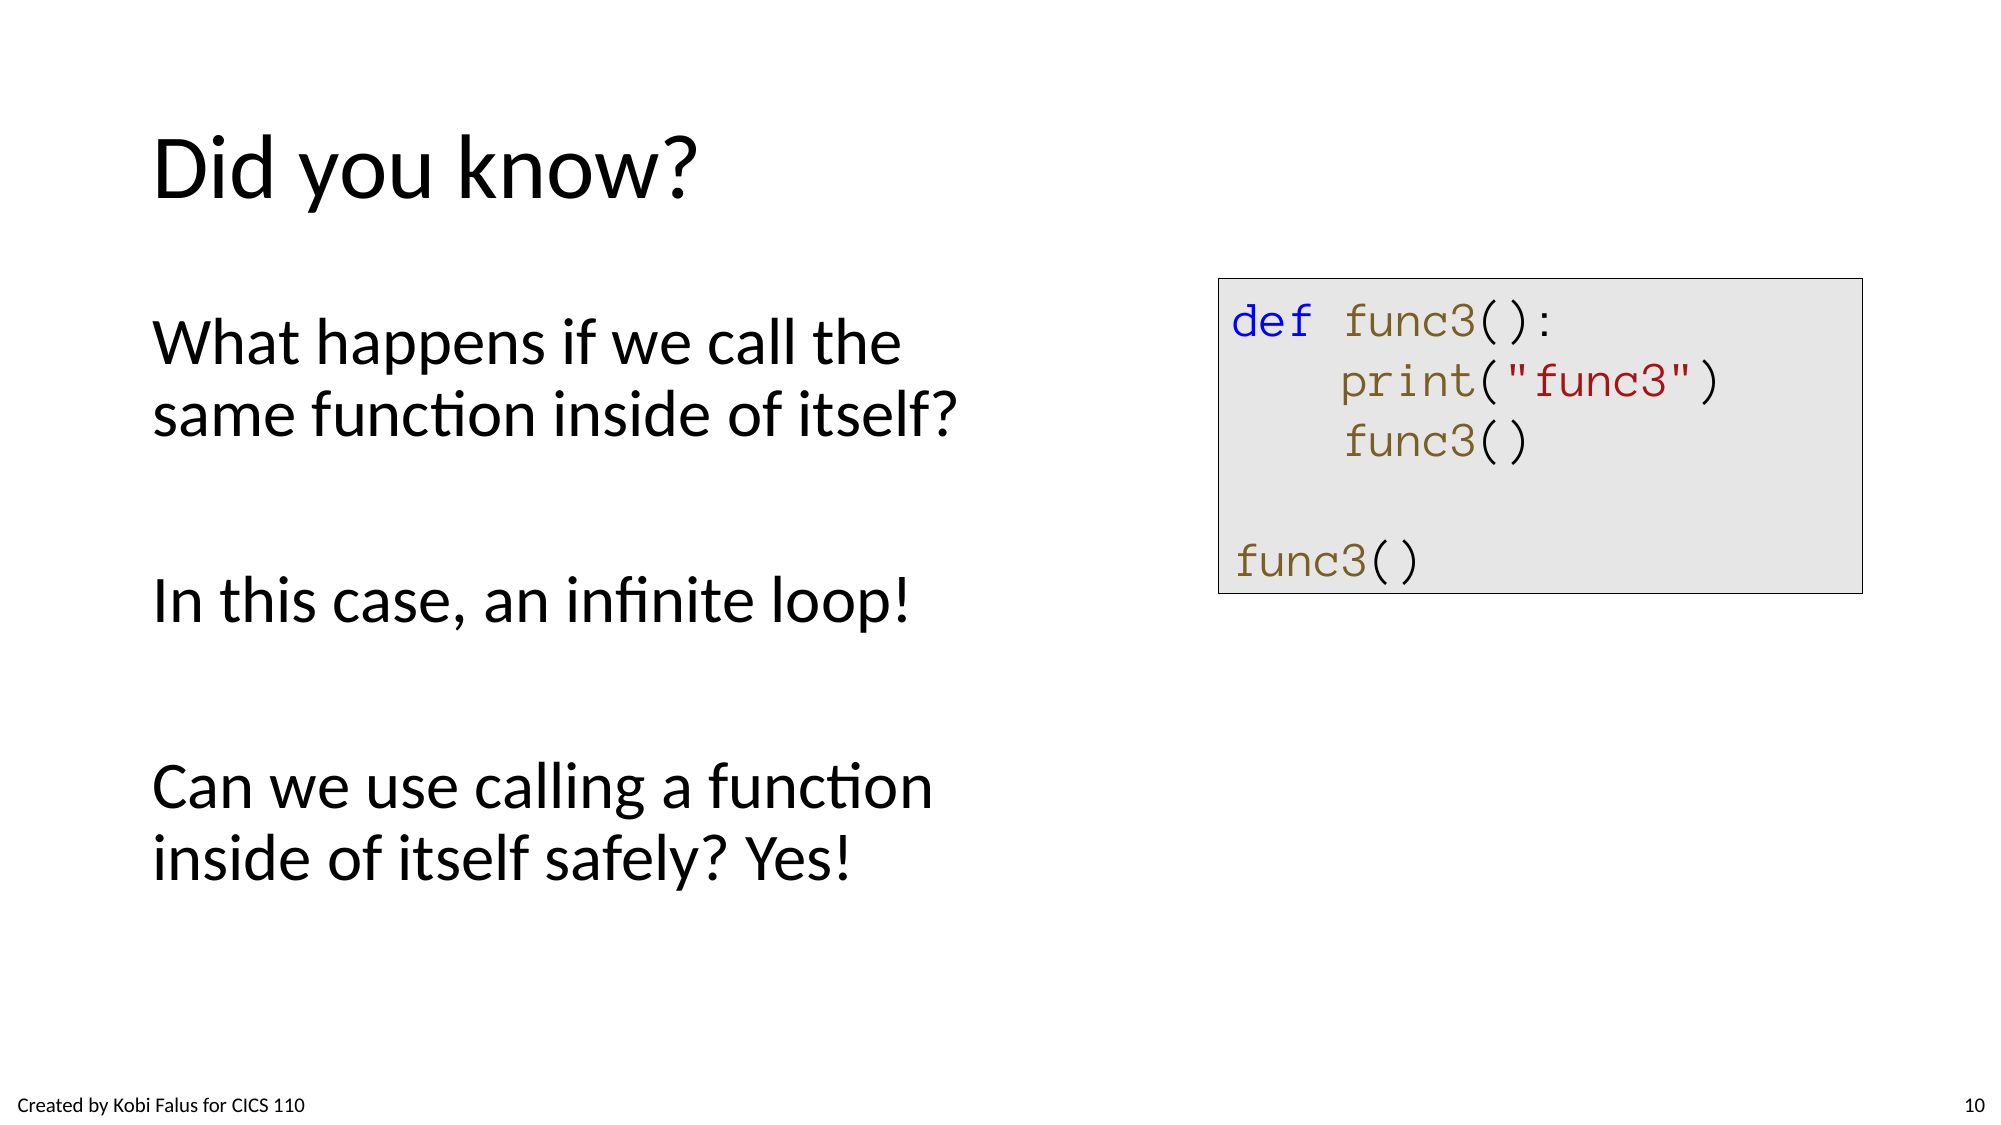

# Did you know?
def func3():
    print("func3")
    func3()

func3()
What happens if we call the same function inside of itself?

In this case, an infinite loop!

Can we use calling a function inside of itself safely? Yes!